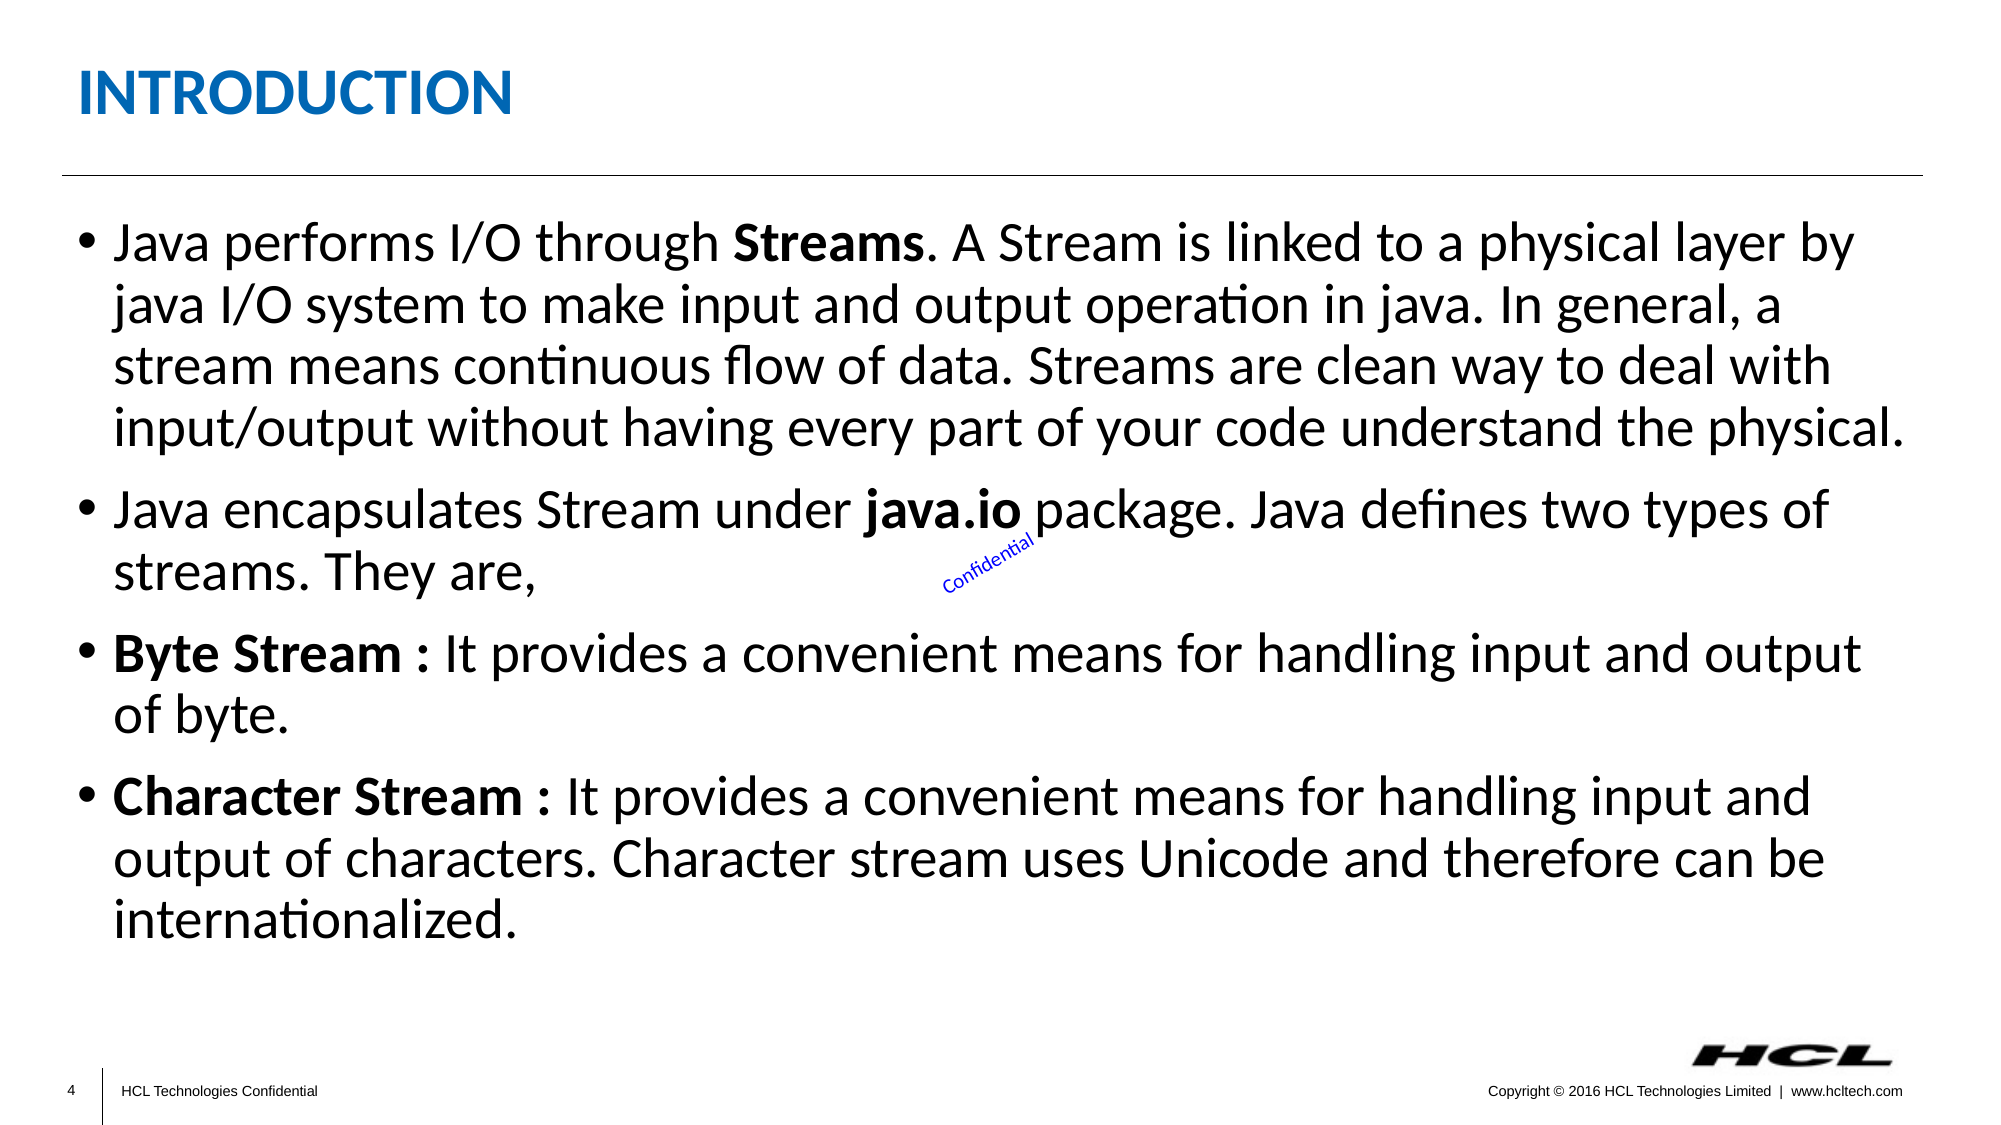

# Introduction
Java performs I/O through Streams. A Stream is linked to a physical layer by java I/O system to make input and output operation in java. In general, a stream means continuous flow of data. Streams are clean way to deal with input/output without having every part of your code understand the physical.
Java encapsulates Stream under java.io package. Java defines two types of streams. They are,
Byte Stream : It provides a convenient means for handling input and output of byte.
Character Stream : It provides a convenient means for handling input and output of characters. Character stream uses Unicode and therefore can be internationalized.